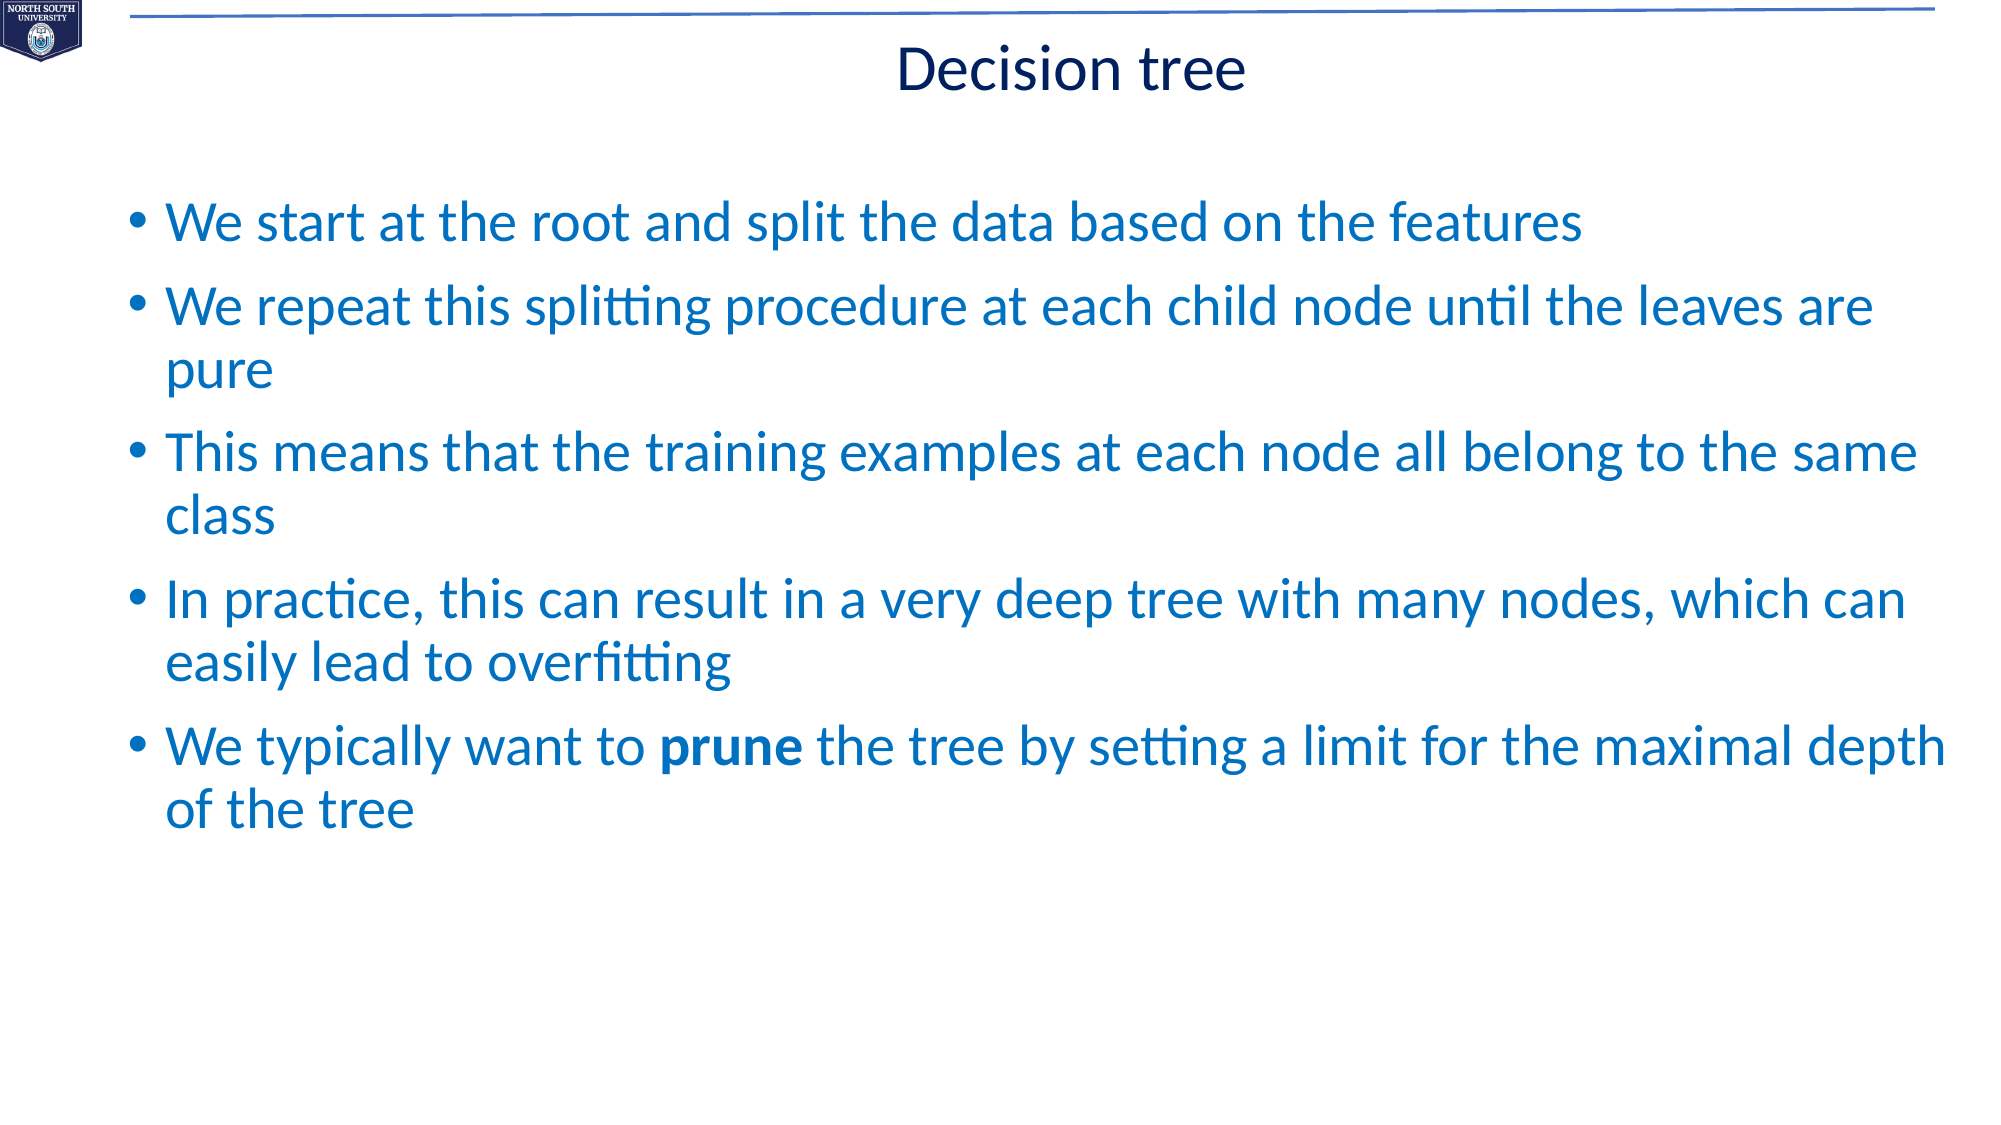

# Decision tree
We start at the root and split the data based on the features
We repeat this splitting procedure at each child node until the leaves are pure
This means that the training examples at each node all belong to the same class
In practice, this can result in a very deep tree with many nodes, which can easily lead to overfitting
We typically want to prune the tree by setting a limit for the maximal depth
of the tree